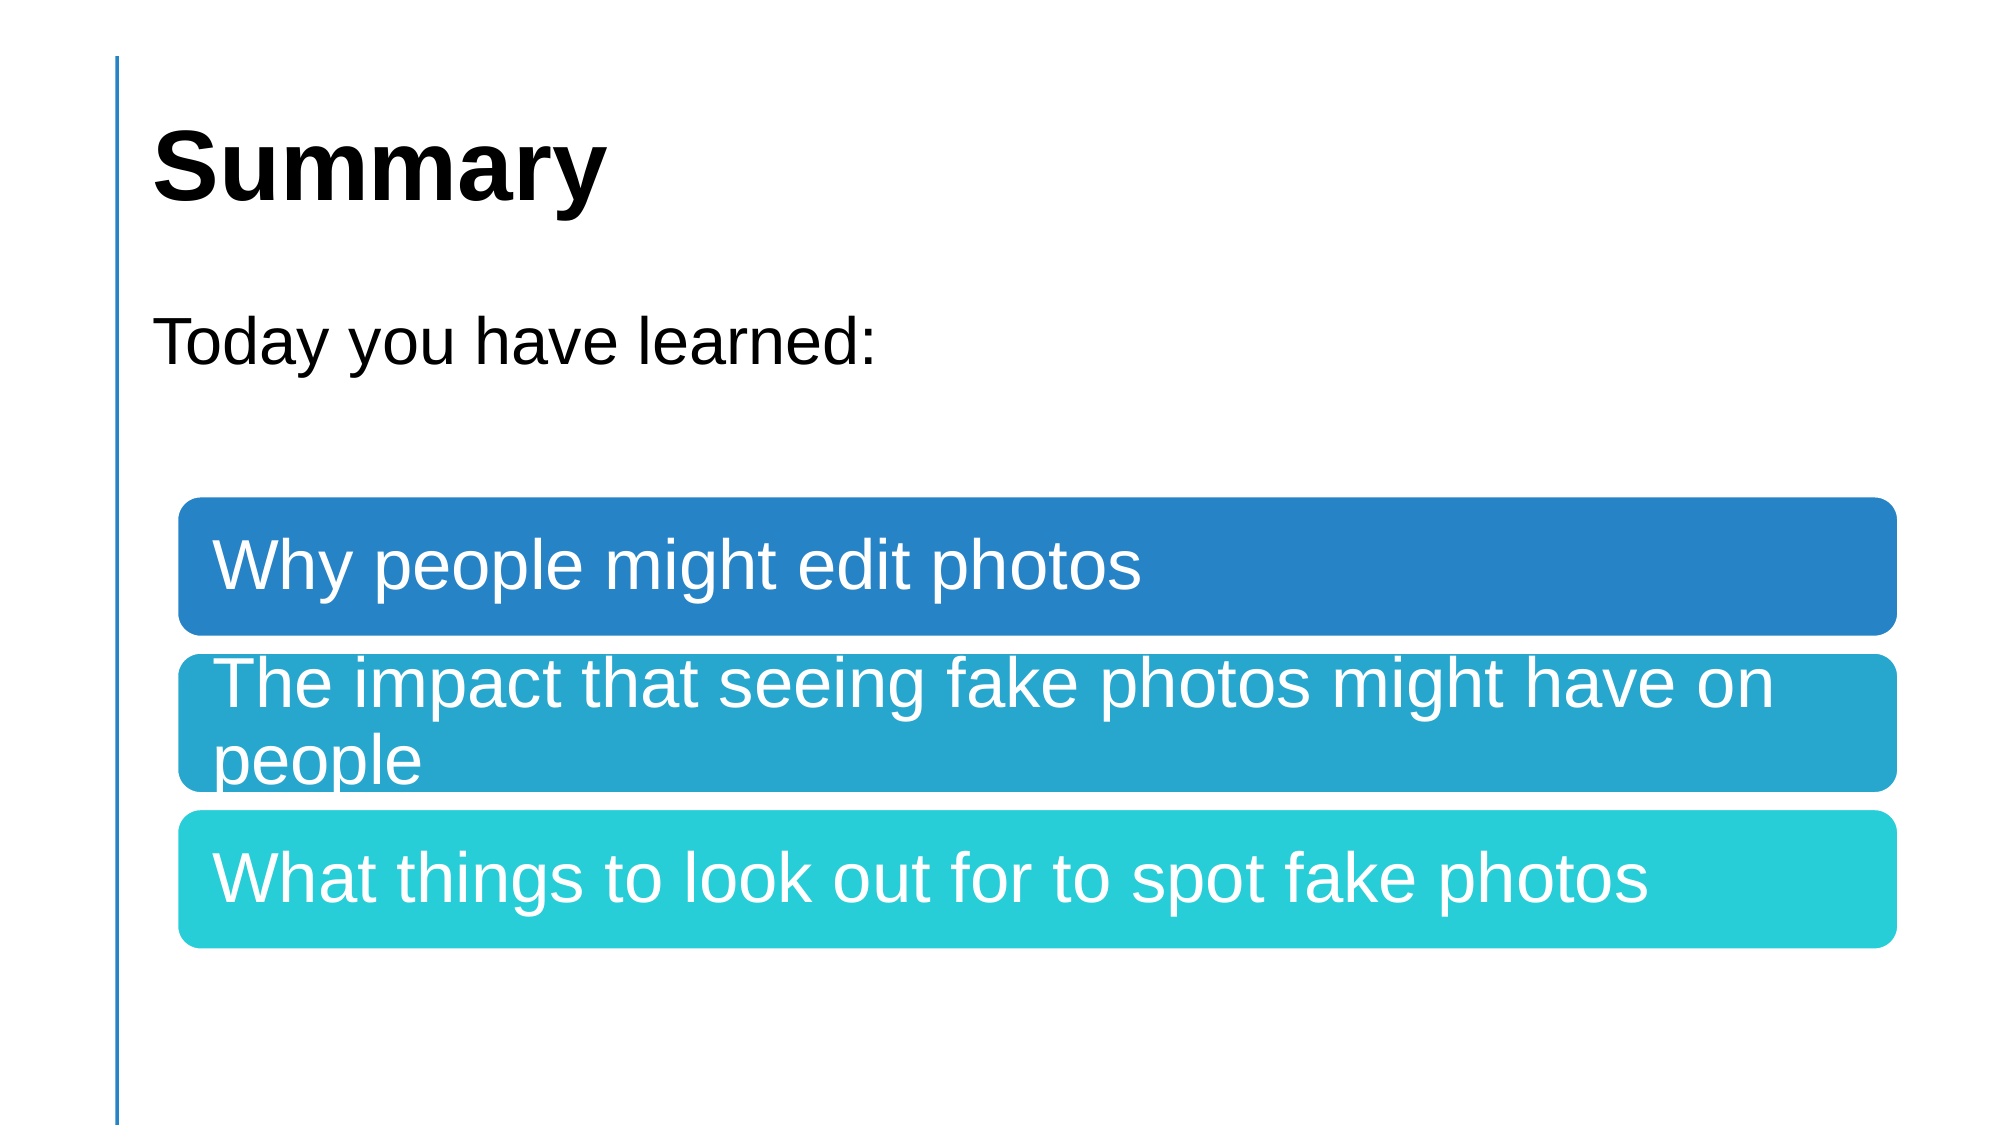

# Summary
Today you have learned:

Why people might edit photos
The impact that seeing fake photos might have on people
What things to look out for to spot fake photos